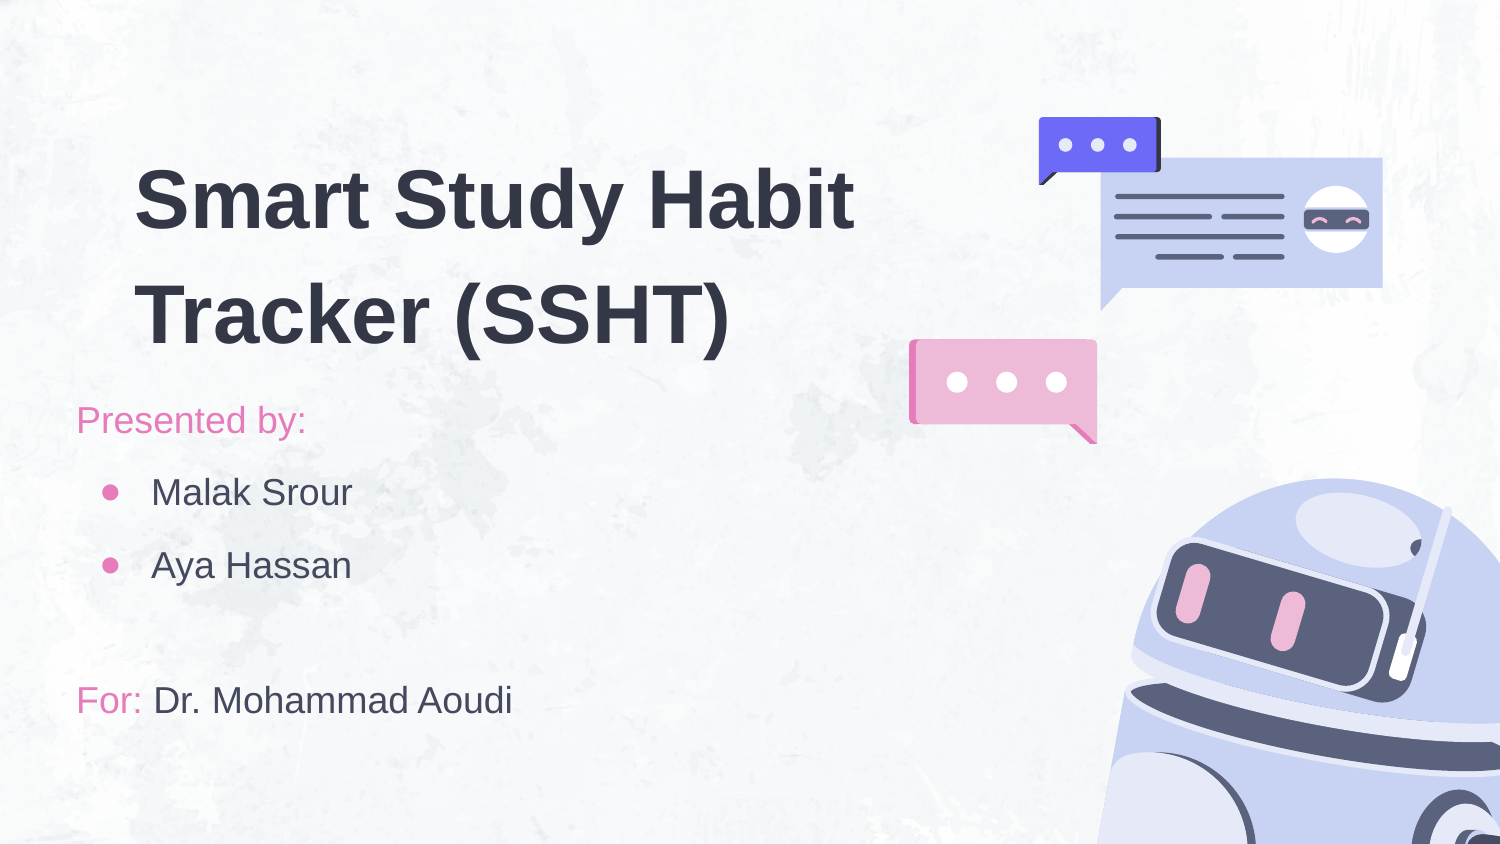

# Smart Study Habit Tracker (SSHT)

Presented by:
Malak Srour
Aya Hassan

For: Dr. Mohammad Aoudi